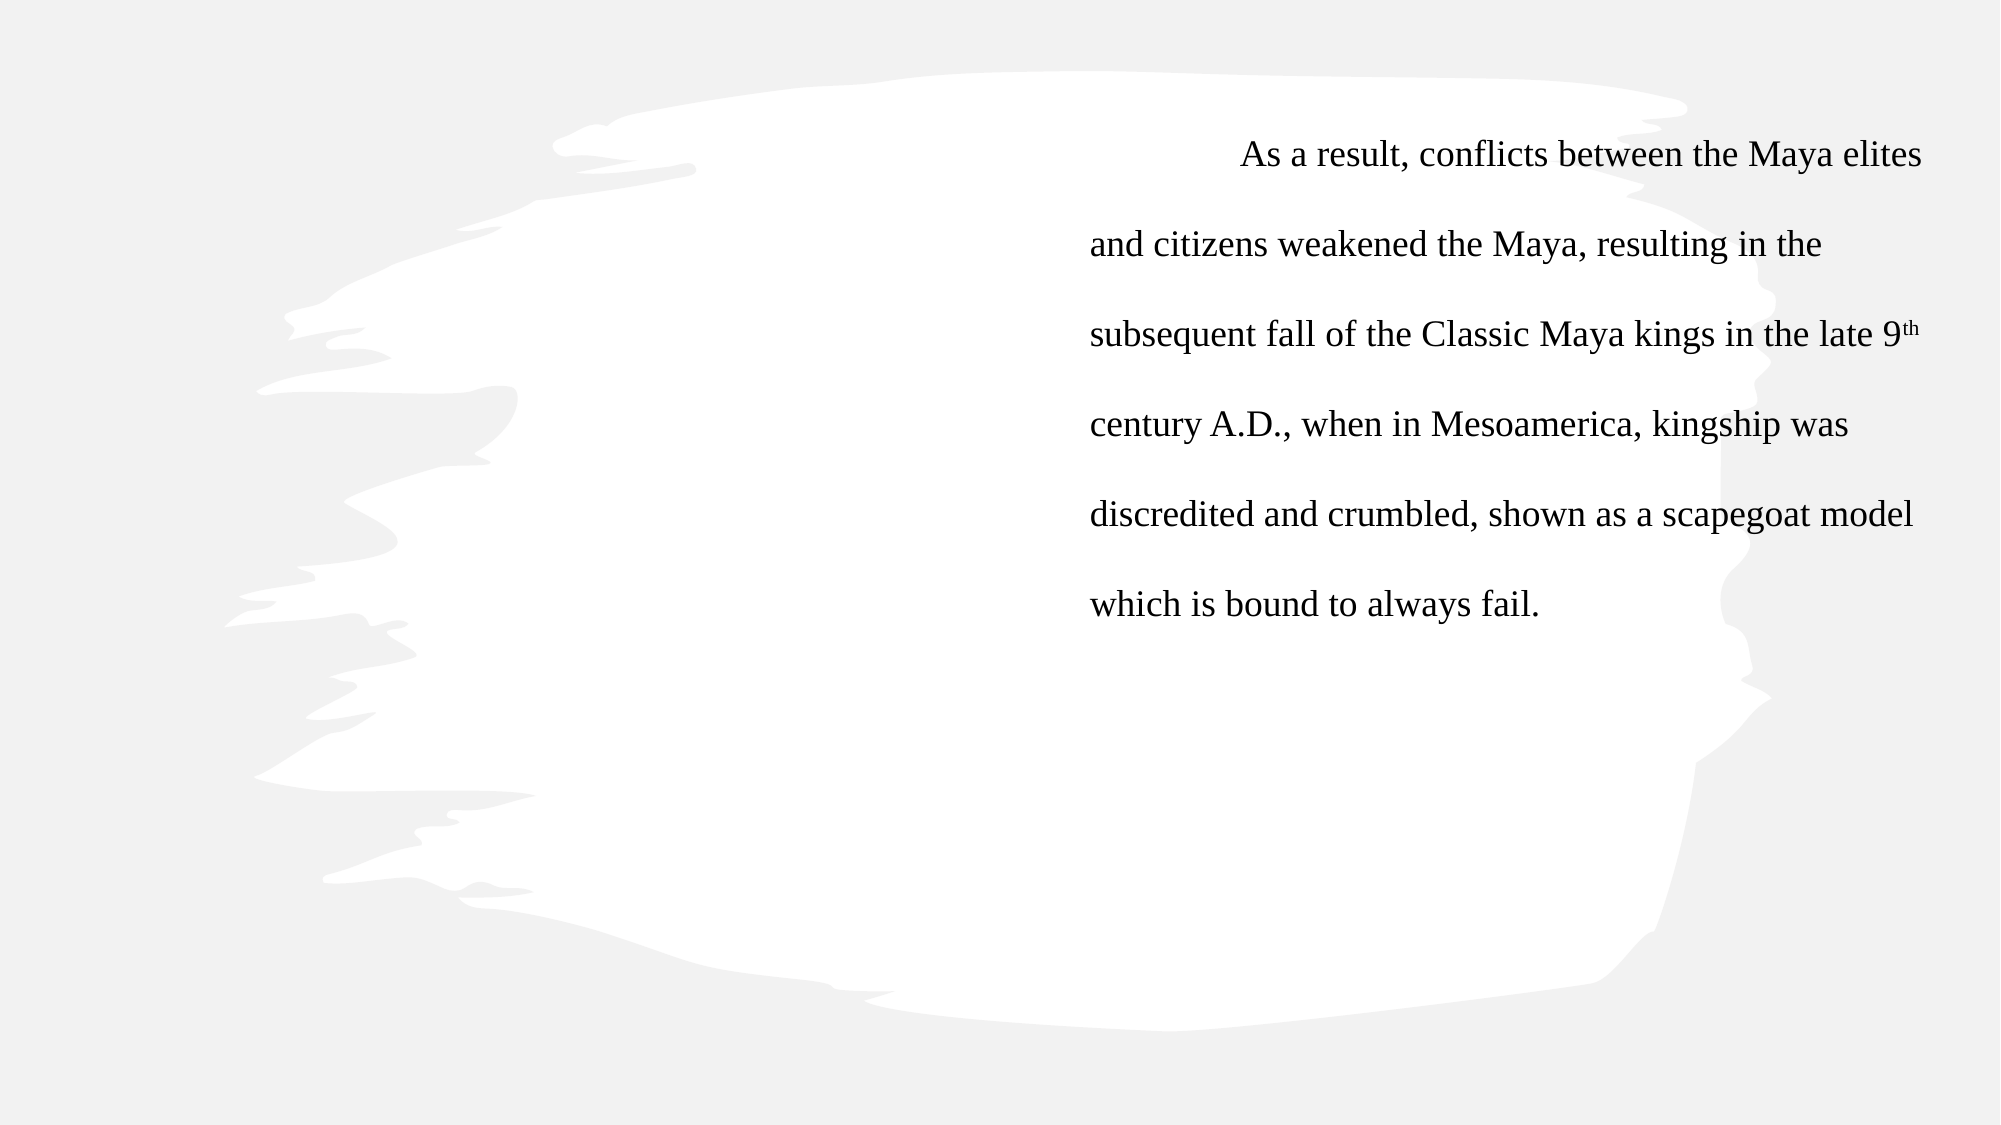

As a result, conflicts between the Maya elites and citizens weakened the Maya, resulting in the subsequent fall of the Classic Maya kings in the late 9th century A.D., when in Mesoamerica, kingship was discredited and crumbled, shown as a scapegoat model which is bound to always fail.